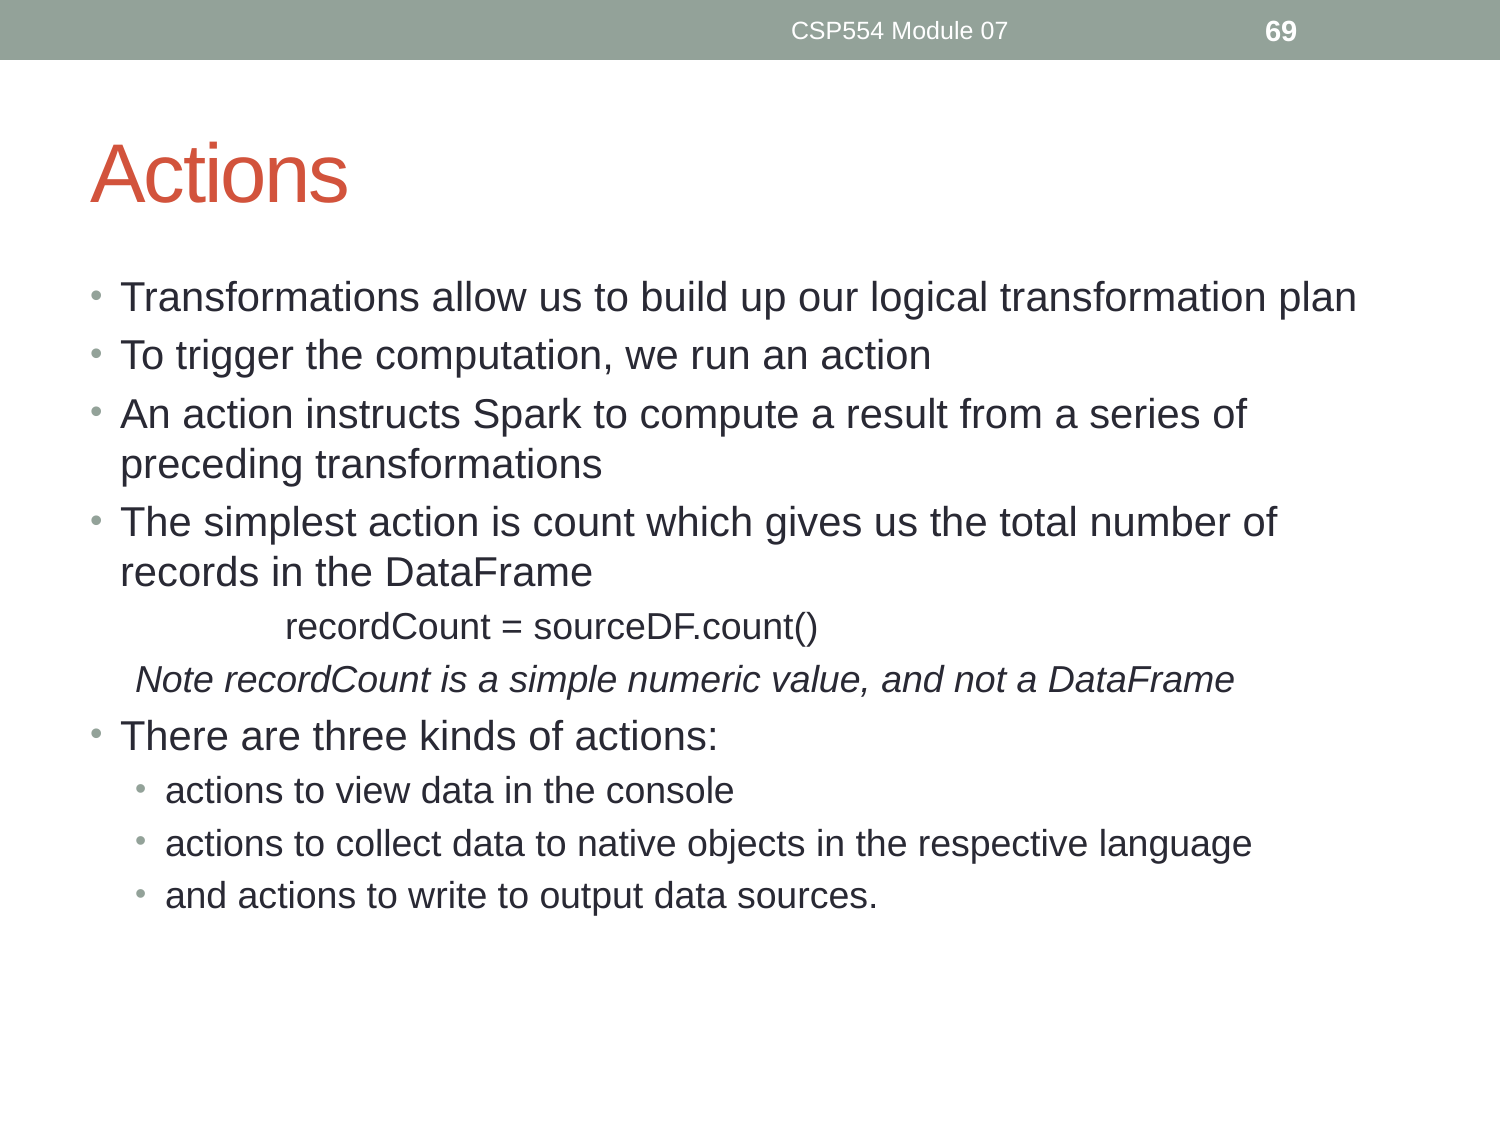

CSP554 Module 07
69
# Actions
Transformations allow us to build up our logical transformation plan
To trigger the computation, we run an action
An action instructs Spark to compute a result from a series of preceding transformations
The simplest action is count which gives us the total number of records in the DataFrame
	recordCount = sourceDF.count()
Note recordCount is a simple numeric value, and not a DataFrame
There are three kinds of actions:
actions to view data in the console
actions to collect data to native objects in the respective language
and actions to write to output data sources.